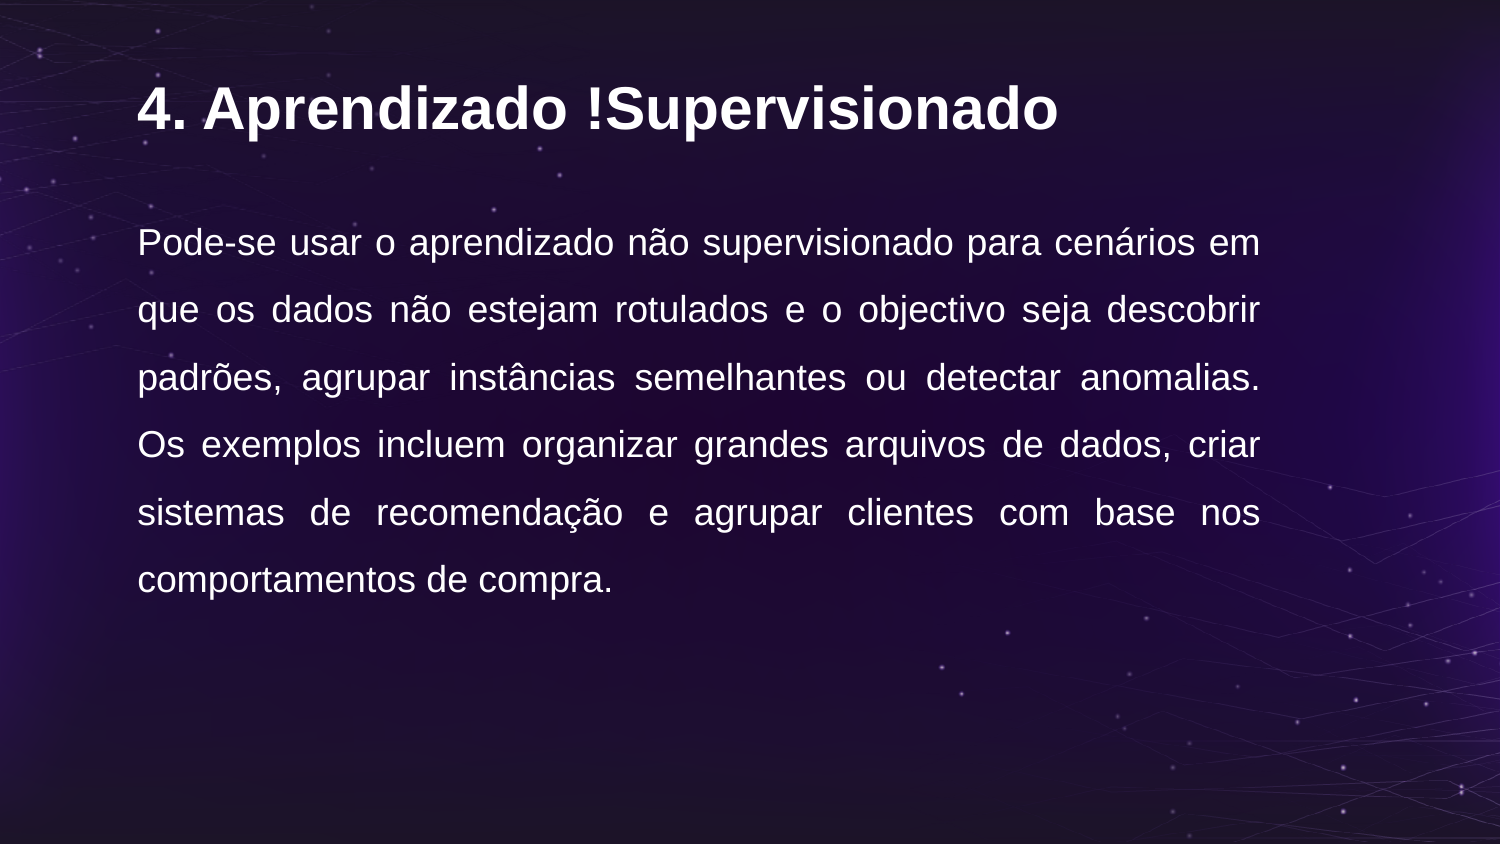

4. Aprendizado !Supervisionado
Pode-se usar o aprendizado não supervisionado para cenários em que os dados não estejam rotulados e o objectivo seja descobrir padrões, agrupar instâncias semelhantes ou detectar anomalias. Os exemplos incluem organizar grandes arquivos de dados, criar sistemas de recomendação e agrupar clientes com base nos comportamentos de compra.